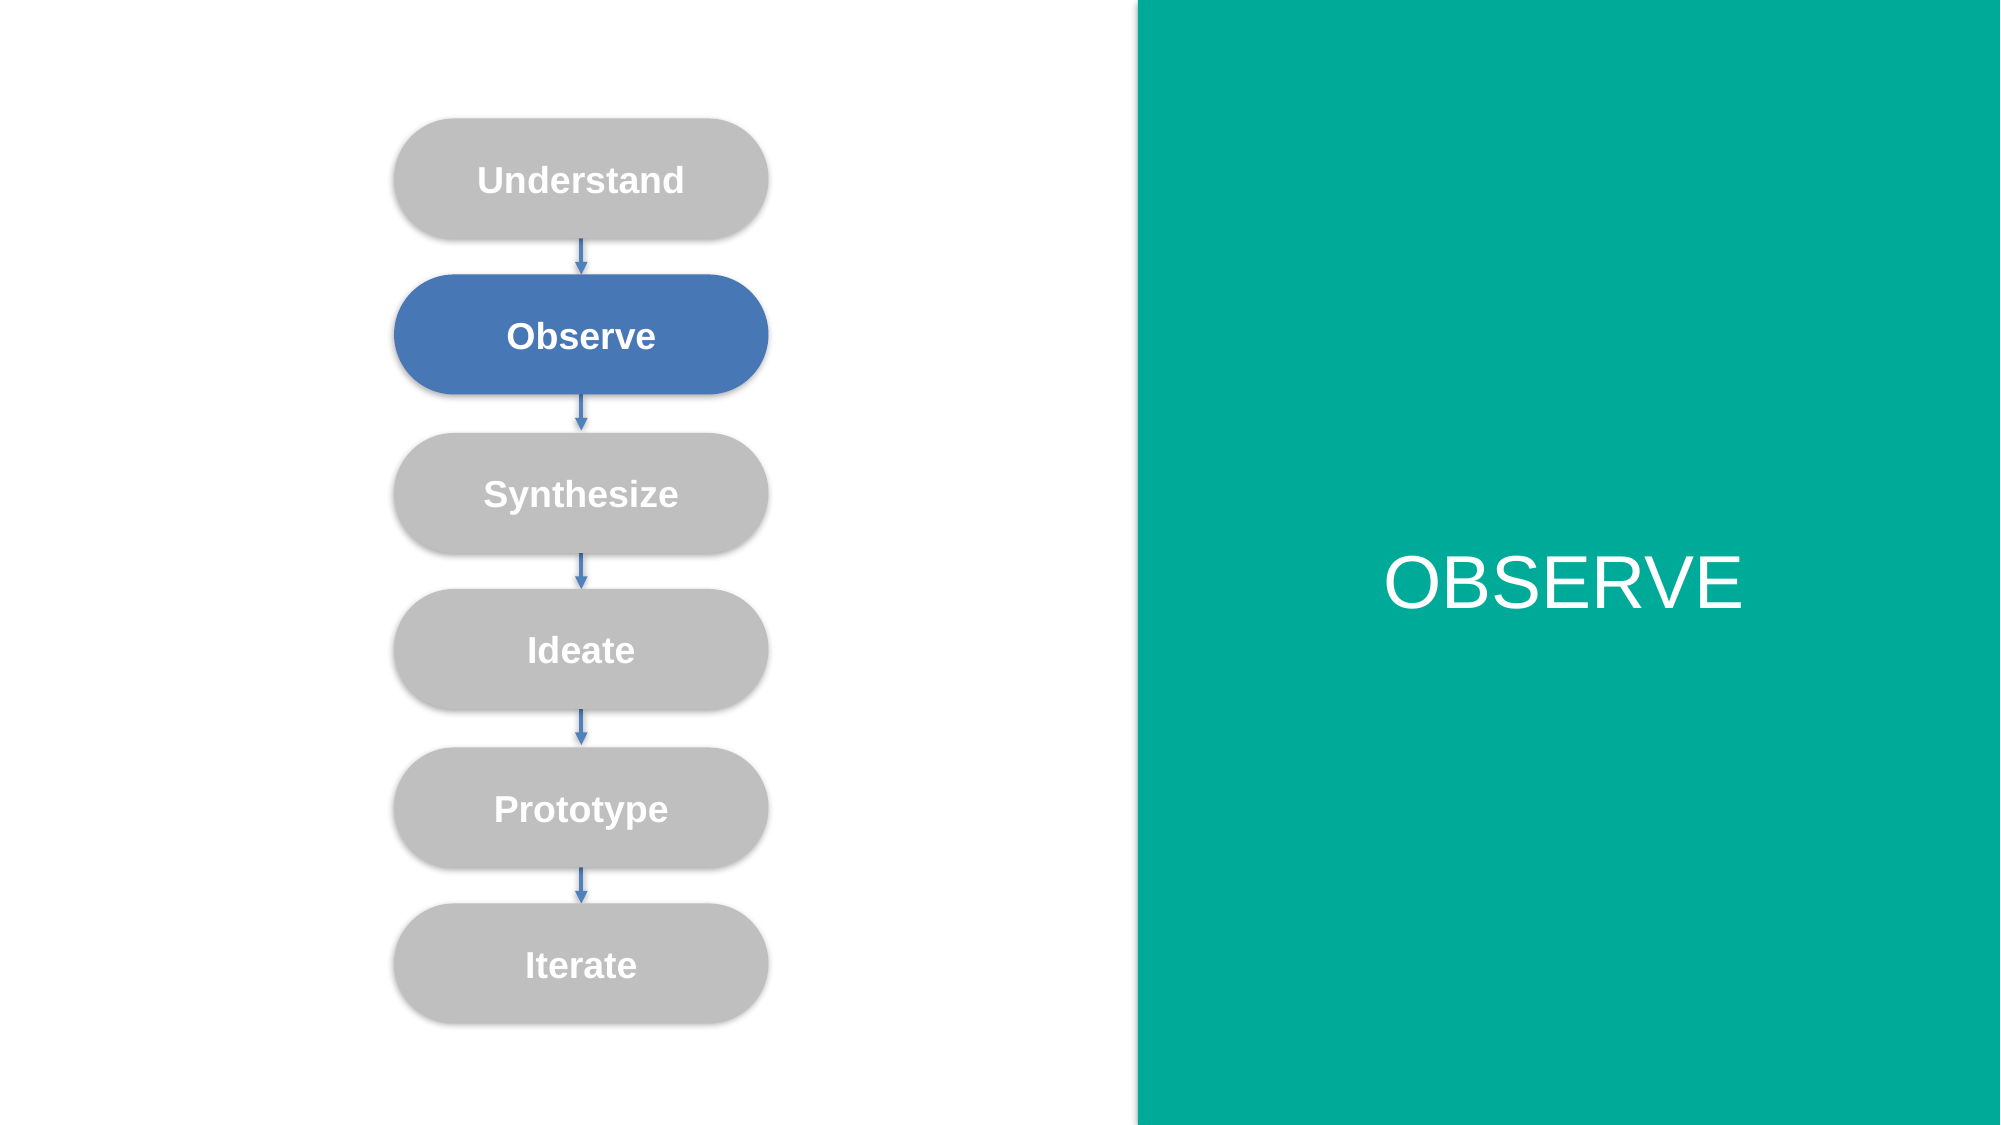

Understand
Observe
Synthesize
OBSERVE
Ideate
Prototype
Iterate